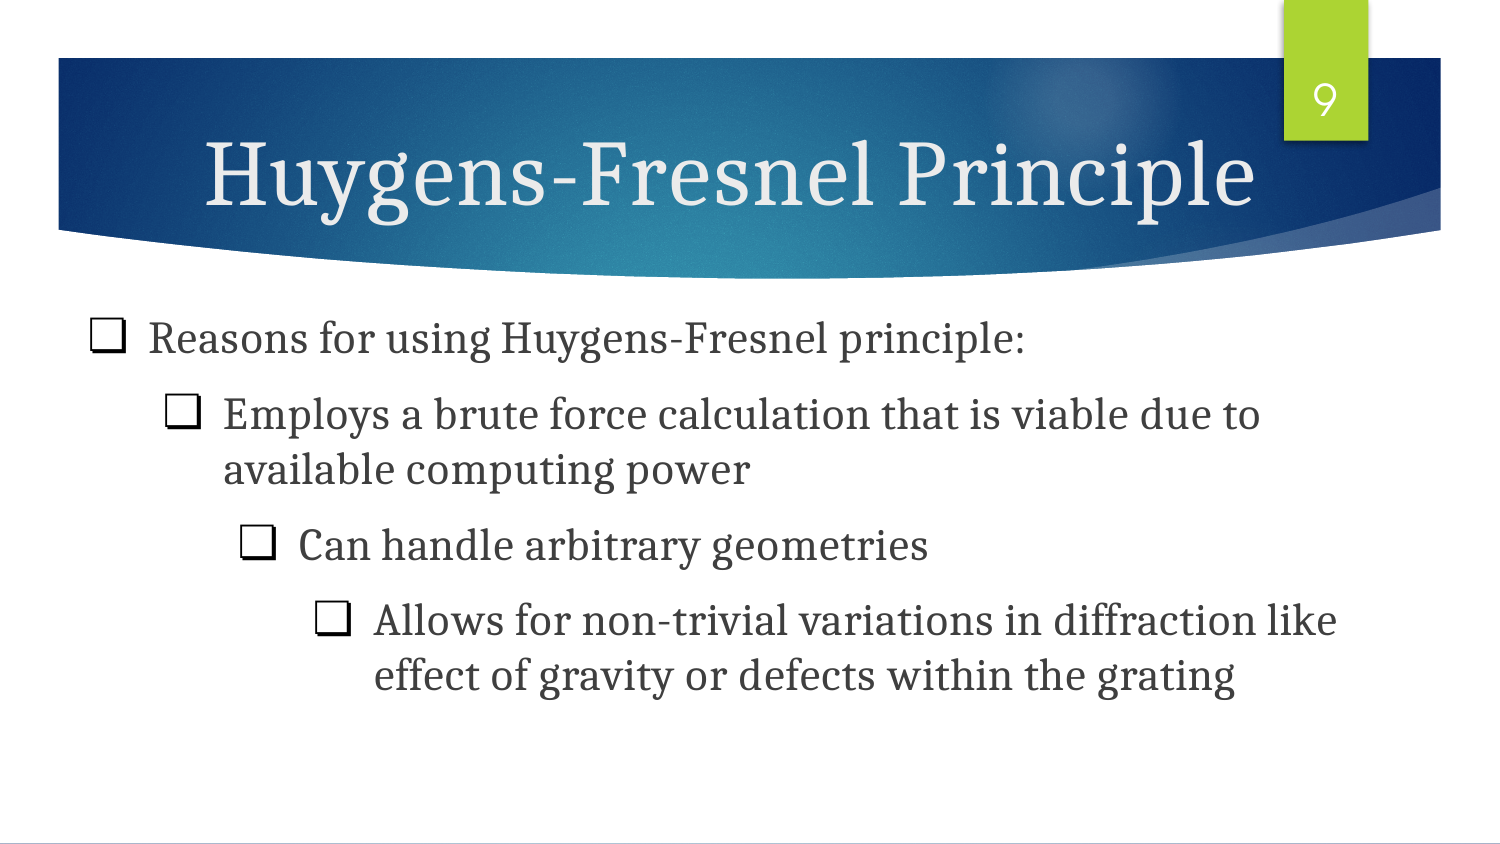

9
# Huygens-Fresnel Principle
Reasons for using Huygens-Fresnel principle:
Employs a brute force calculation that is viable due to available computing power
Can handle arbitrary geometries
Allows for non-trivial variations in diffraction like effect of gravity or defects within the grating